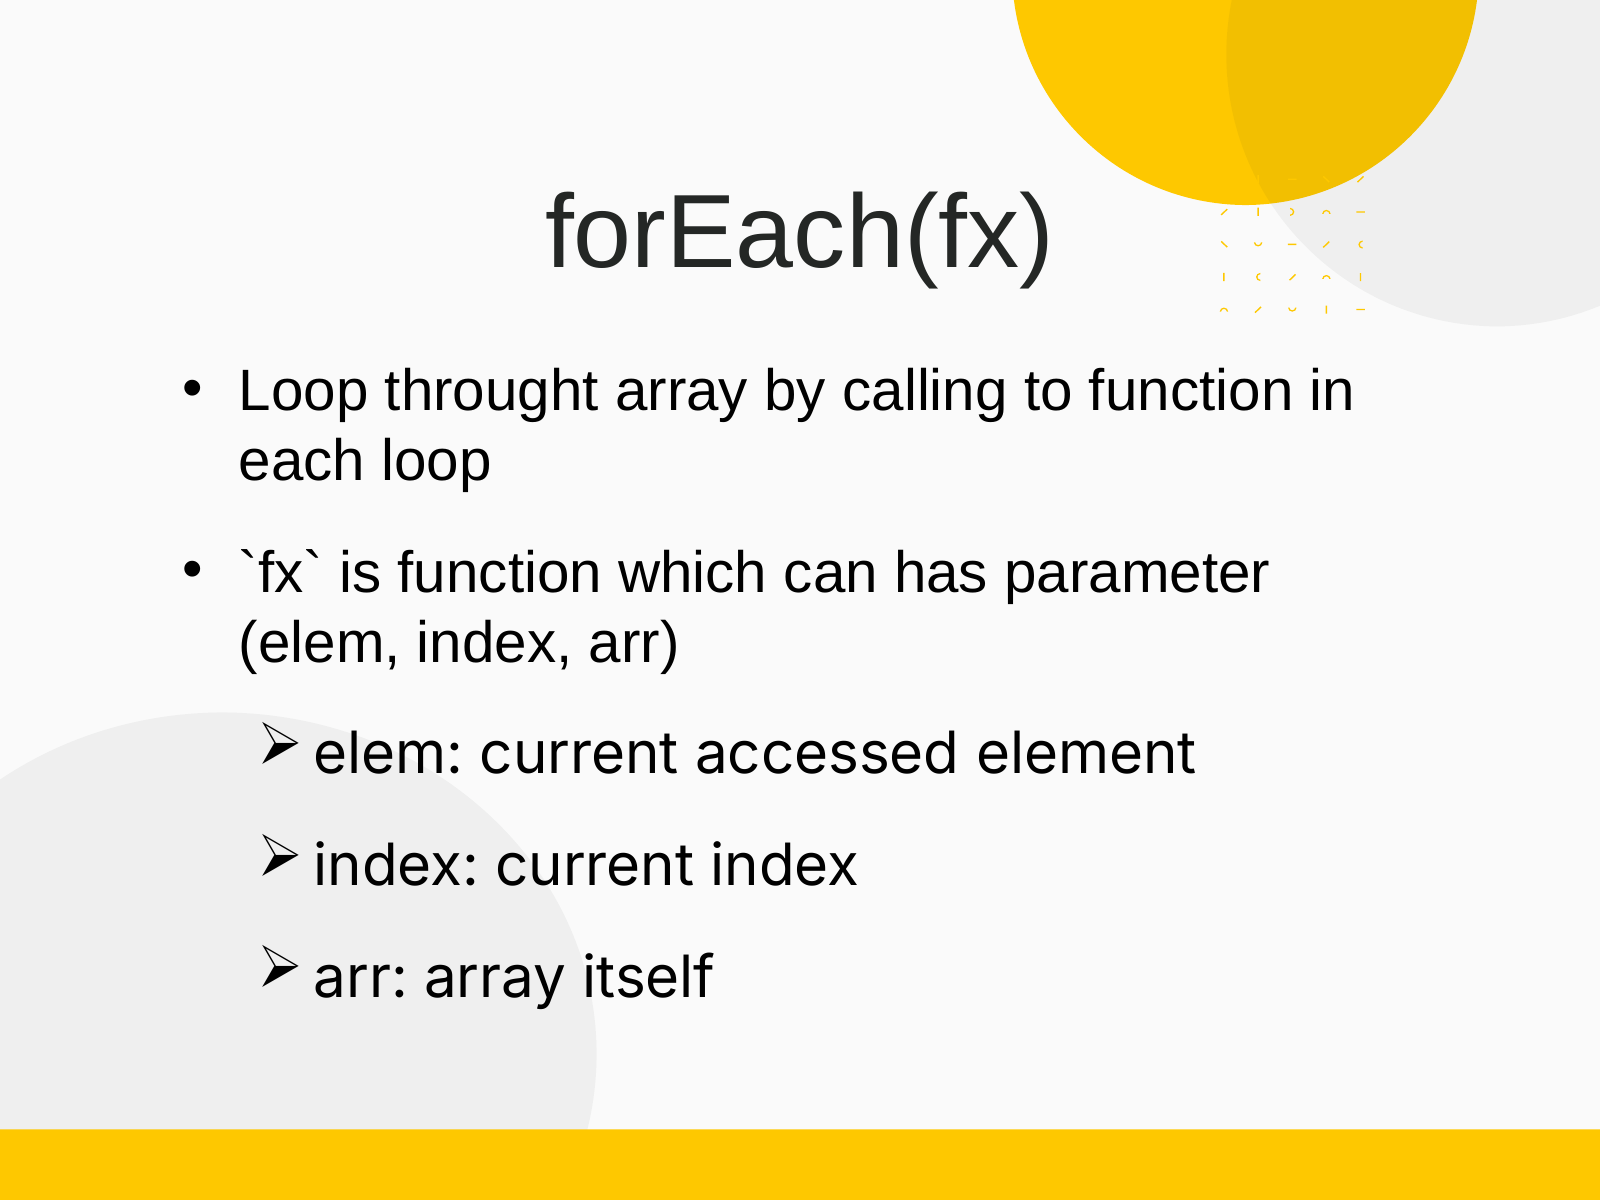

forEach(fx)
Loop throught array by calling to function in each loop
`fx` is function which can has parameter (elem, index, arr)
elem: current accessed element
index: current index
arr: array itself